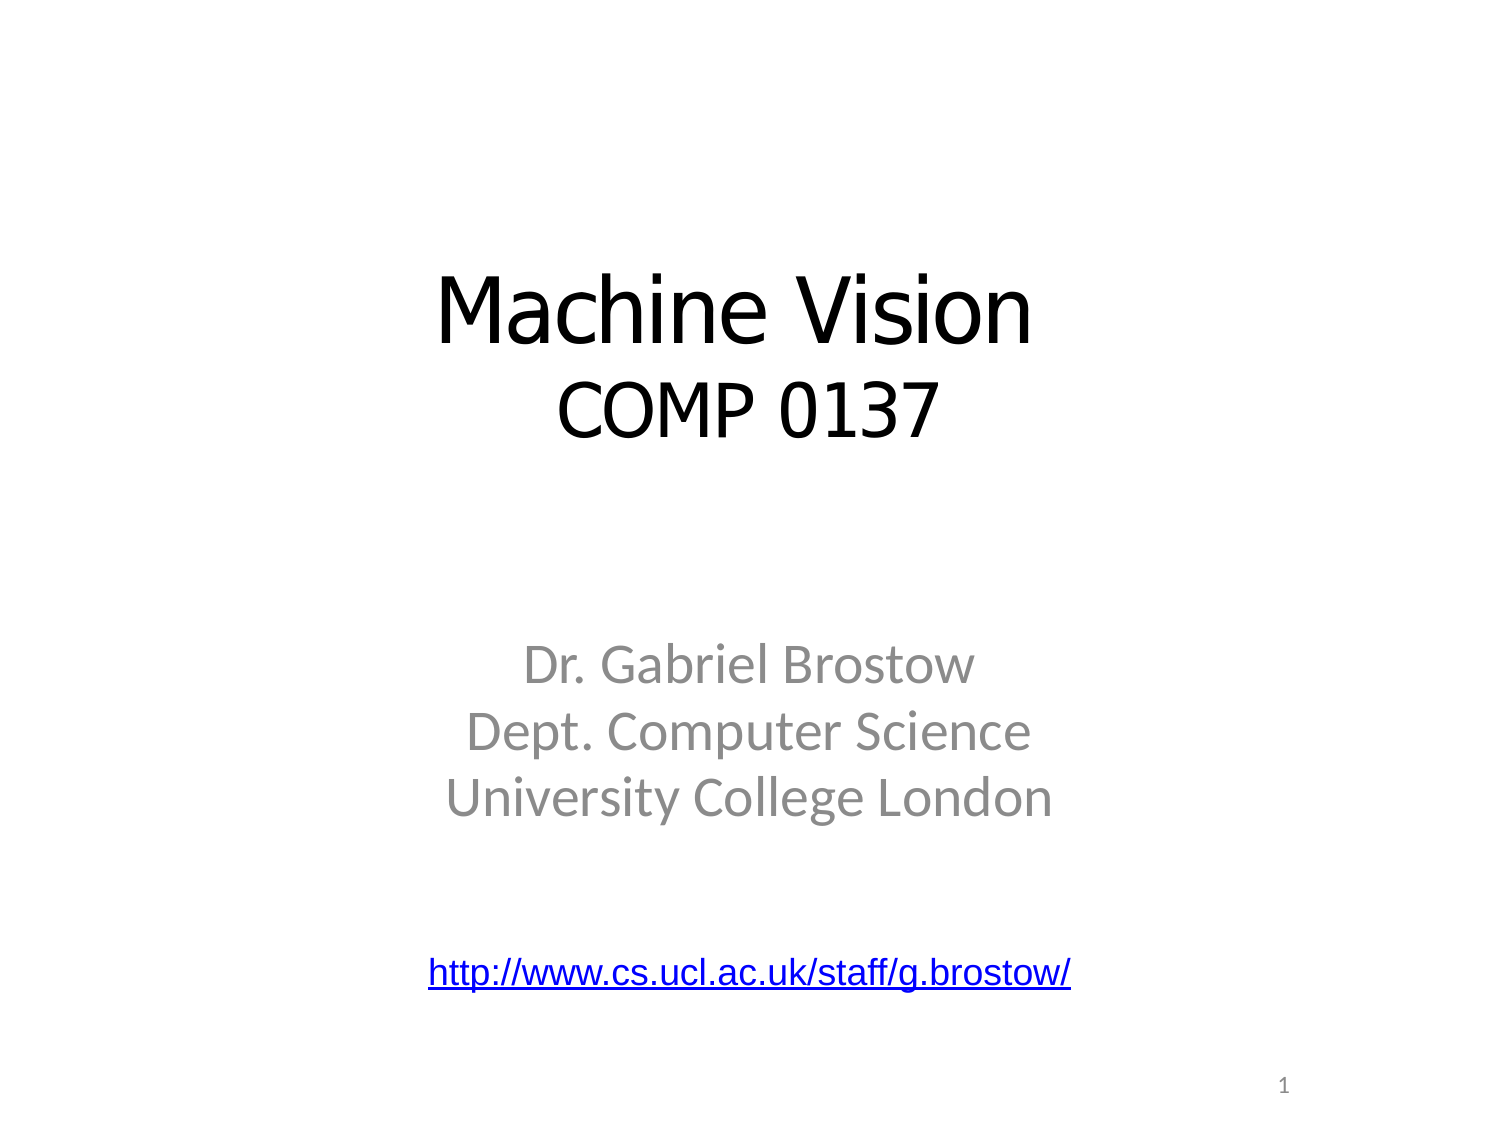

# Machine Vision COMP 0137

Dr. Gabriel Brostow
Dept. Computer Science
University College London
http://www.cs.ucl.ac.uk/staff/g.brostow/
1